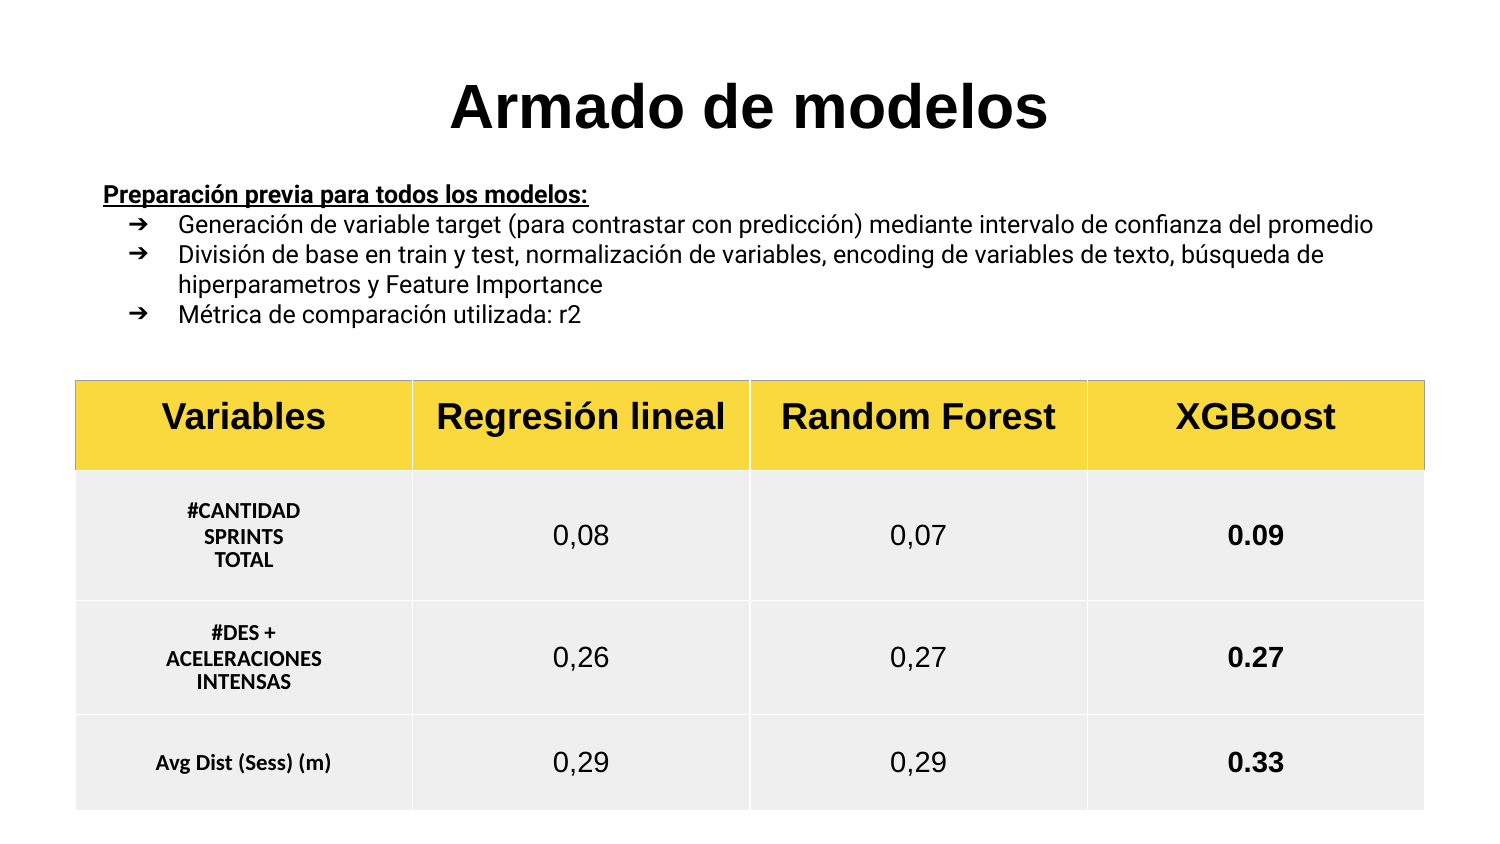

Armado de modelos
Preparación previa para todos los modelos:
Generación de variable target (para contrastar con predicción) mediante intervalo de confianza del promedio
División de base en train y test, normalización de variables, encoding de variables de texto, búsqueda de hiperparametros y Feature Importance
Métrica de comparación utilizada: r2
| Variables | Regresión lineal | Random Forest | XGBoost |
| --- | --- | --- | --- |
| #CANTIDAD SPRINTS TOTAL | 0,08 | 0,07 | 0.09 |
| #DES + ACELERACIONES INTENSAS | 0,26 | 0,27 | 0.27 |
| Avg Dist (Sess) (m) | 0,29 | 0,29 | 0.33 |